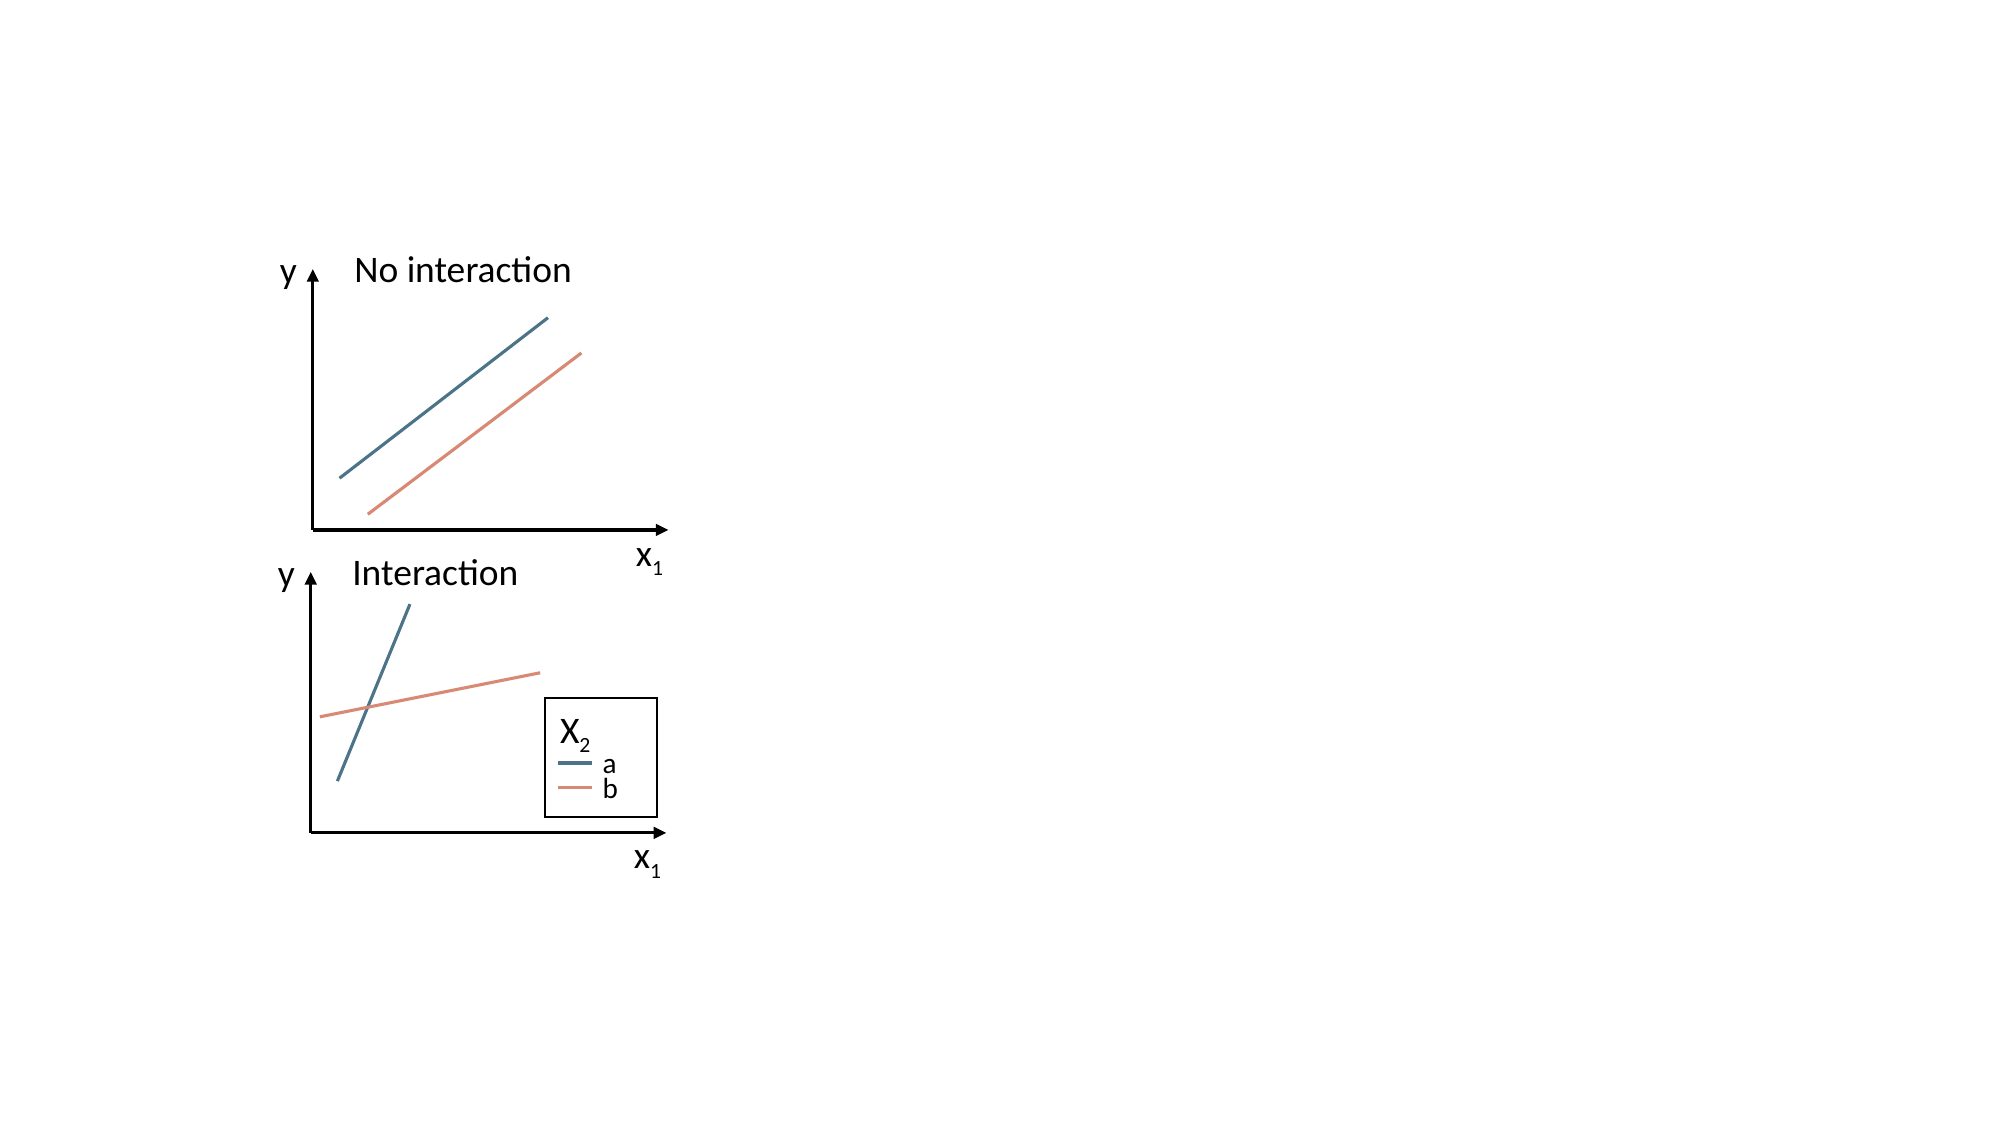

No interaction
y
x1
Interaction
y
X2

a
b
x1